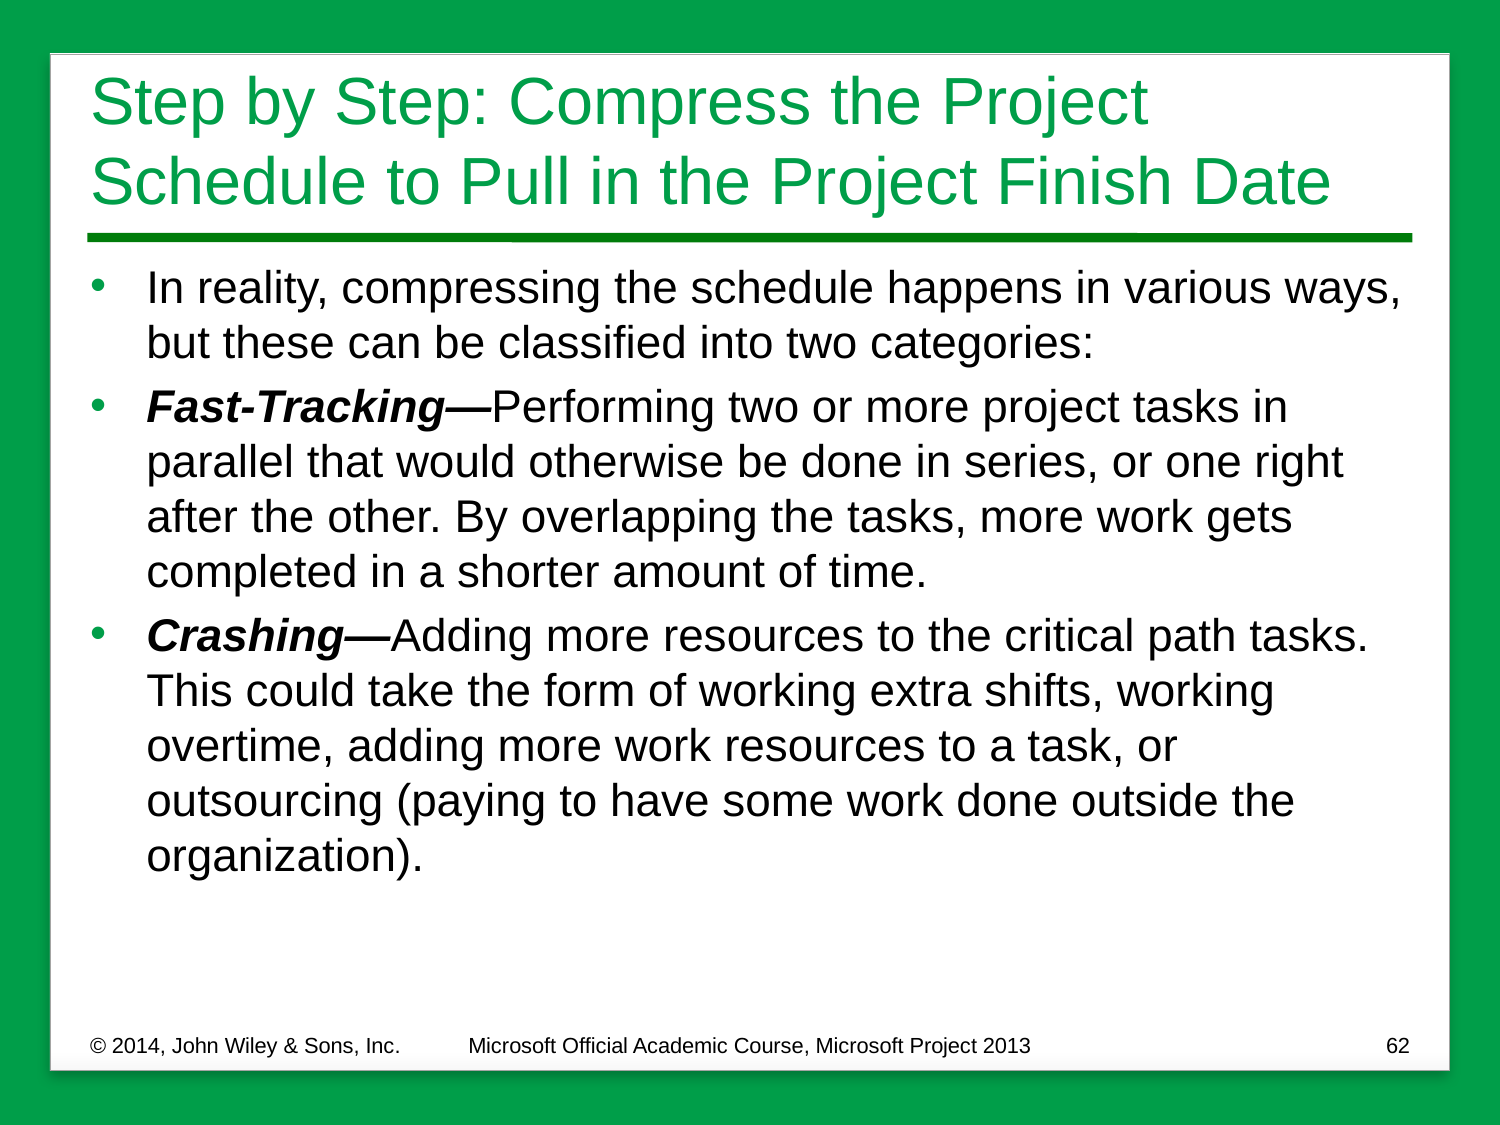

# Step by Step: Compress the Project Schedule to Pull in the Project Finish Date
In reality, compressing the schedule happens in various ways, but these can be classified into two categories:
Fast-Tracking—Performing two or more project tasks in parallel that would otherwise be done in series, or one right after the other. By overlapping the tasks, more work gets completed in a shorter amount of time.
Crashing—Adding more resources to the critical path tasks. This could take the form of working extra shifts, working overtime, adding more work resources to a task, or outsourcing (paying to have some work done outside the organization).
© 2014, John Wiley & Sons, Inc.
Microsoft Official Academic Course, Microsoft Project 2013
62